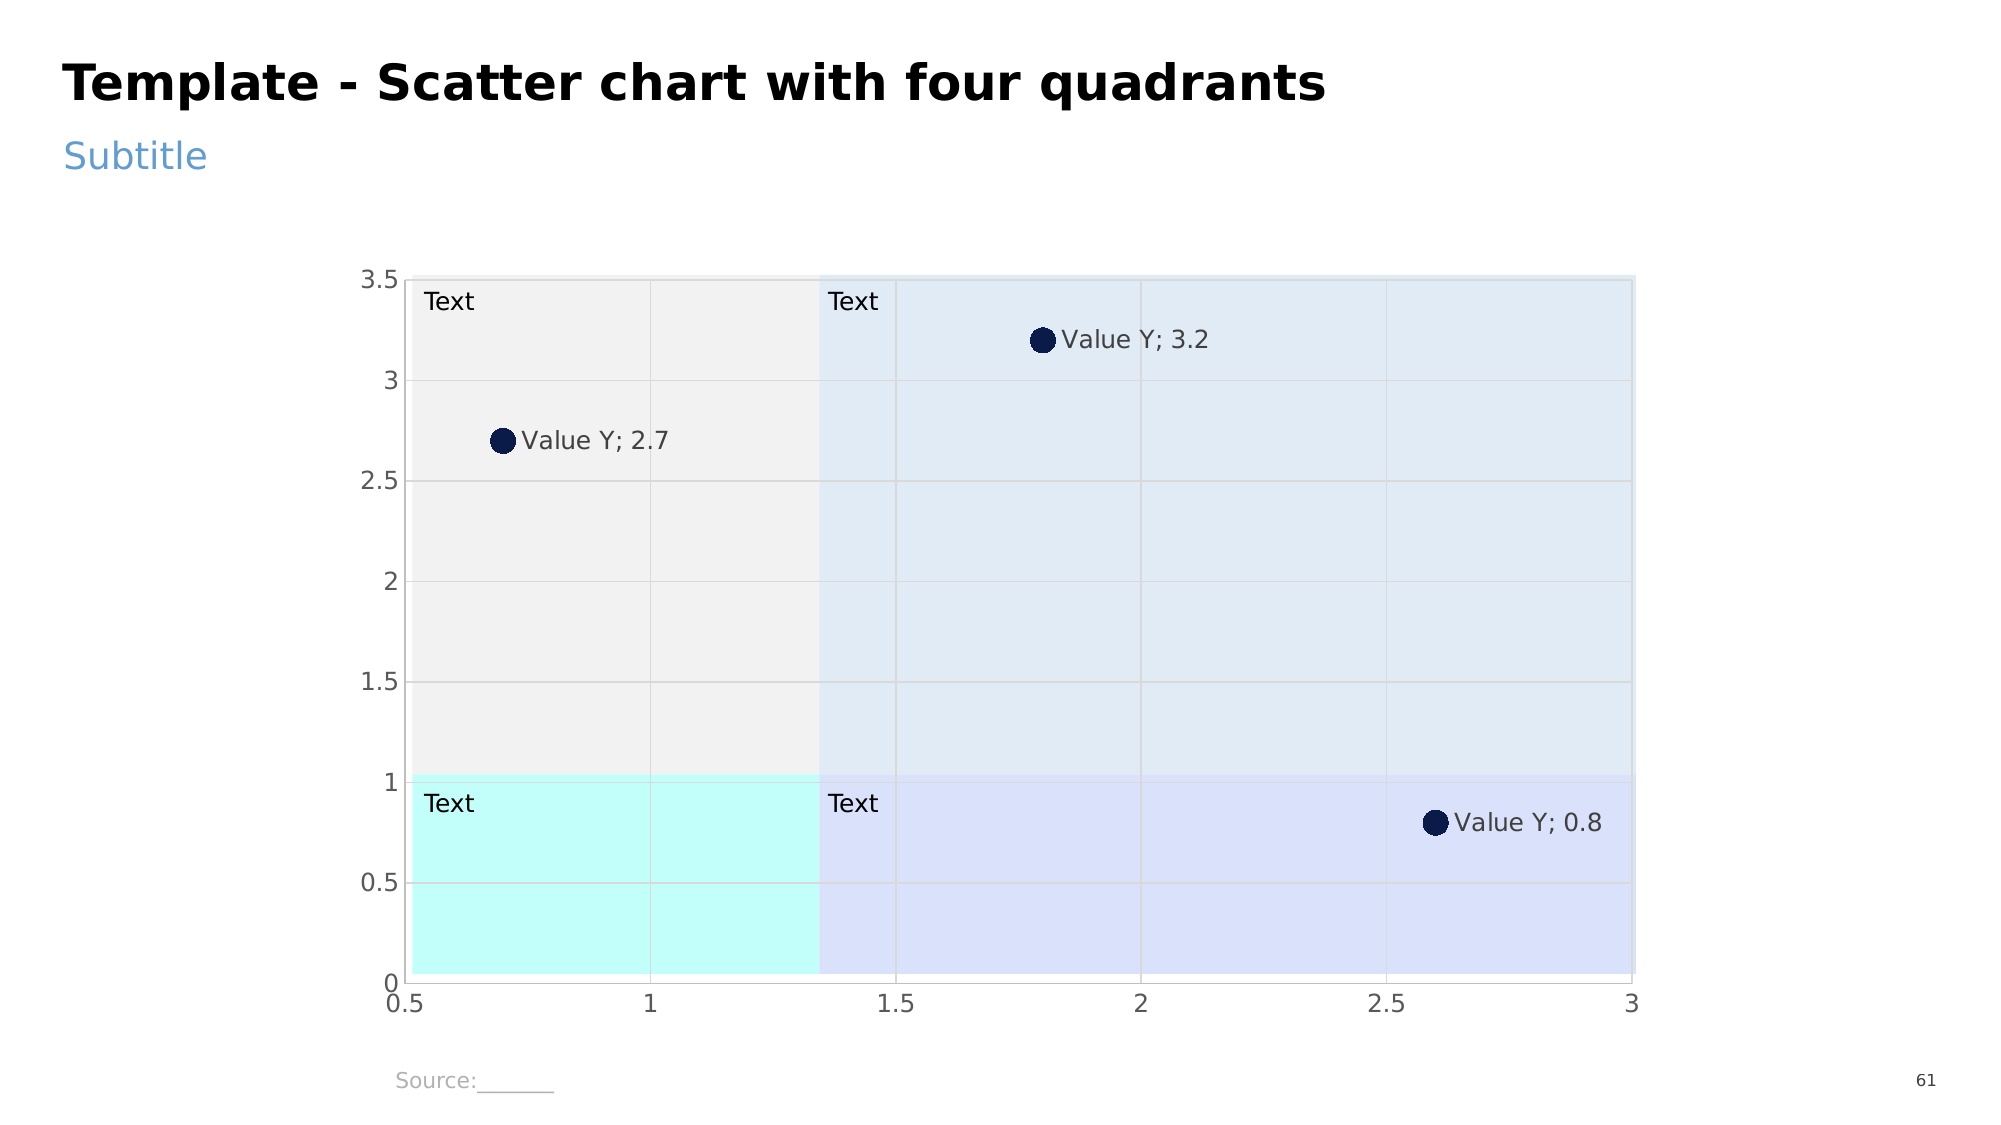

# Template - Scatter chart with four quadrants
Subtitle

### Chart

| Category | Value Y |
|---|---|

Text
Text

Text
Text
Source:_______